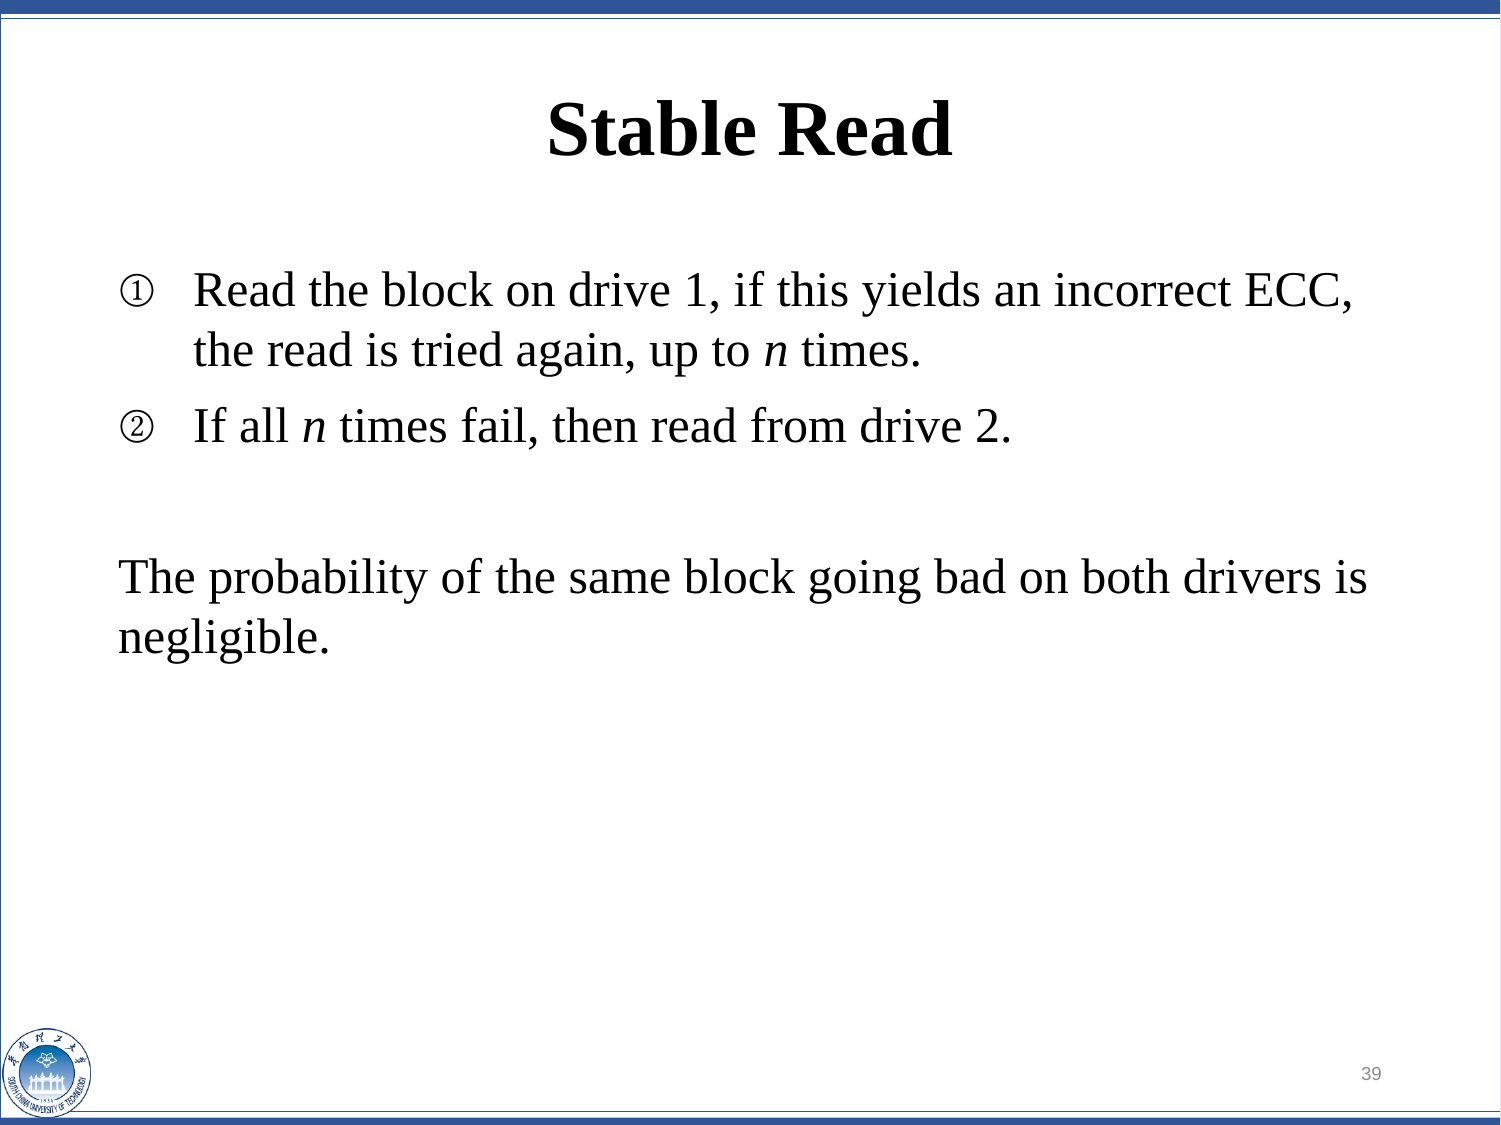

# Stable Read
Read the block on drive 1, if this yields an incorrect ECC, the read is tried again, up to n times.
If all n times fail, then read from drive 2.

The probability of the same block going bad on both drivers is negligible.
39